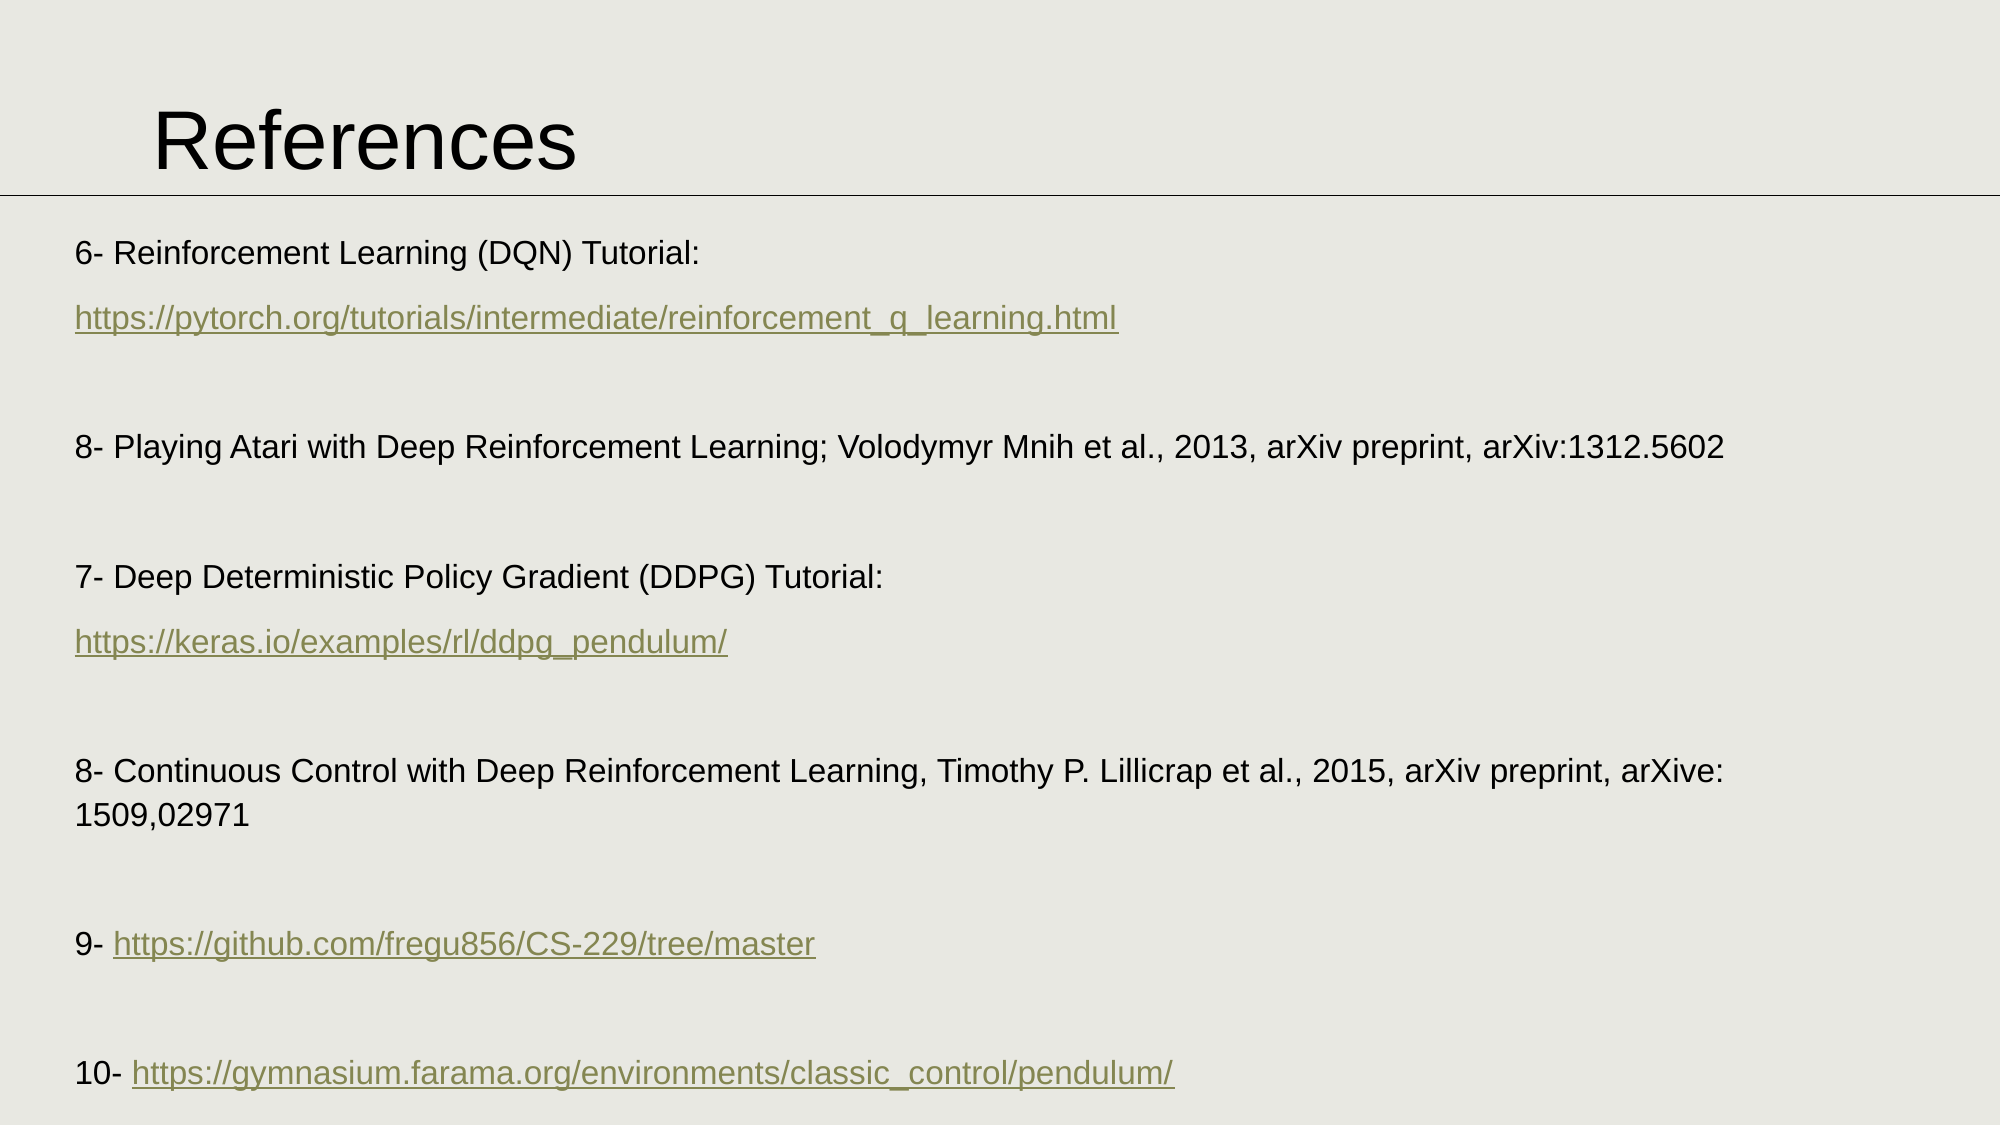

# References
6- Reinforcement Learning (DQN) Tutorial:
https://pytorch.org/tutorials/intermediate/reinforcement_q_learning.html

8- Playing Atari with Deep Reinforcement Learning; Volodymyr Mnih et al., 2013, arXiv preprint, arXiv:1312.5602

7- Deep Deterministic Policy Gradient (DDPG) Tutorial:
https://keras.io/examples/rl/ddpg_pendulum/

8- Continuous Control with Deep Reinforcement Learning, Timothy P. Lillicrap et al., 2015, arXiv preprint, arXive: 1509,02971

9- https://github.com/fregu856/CS-229/tree/master

10- https://gymnasium.farama.org/environments/classic_control/pendulum/